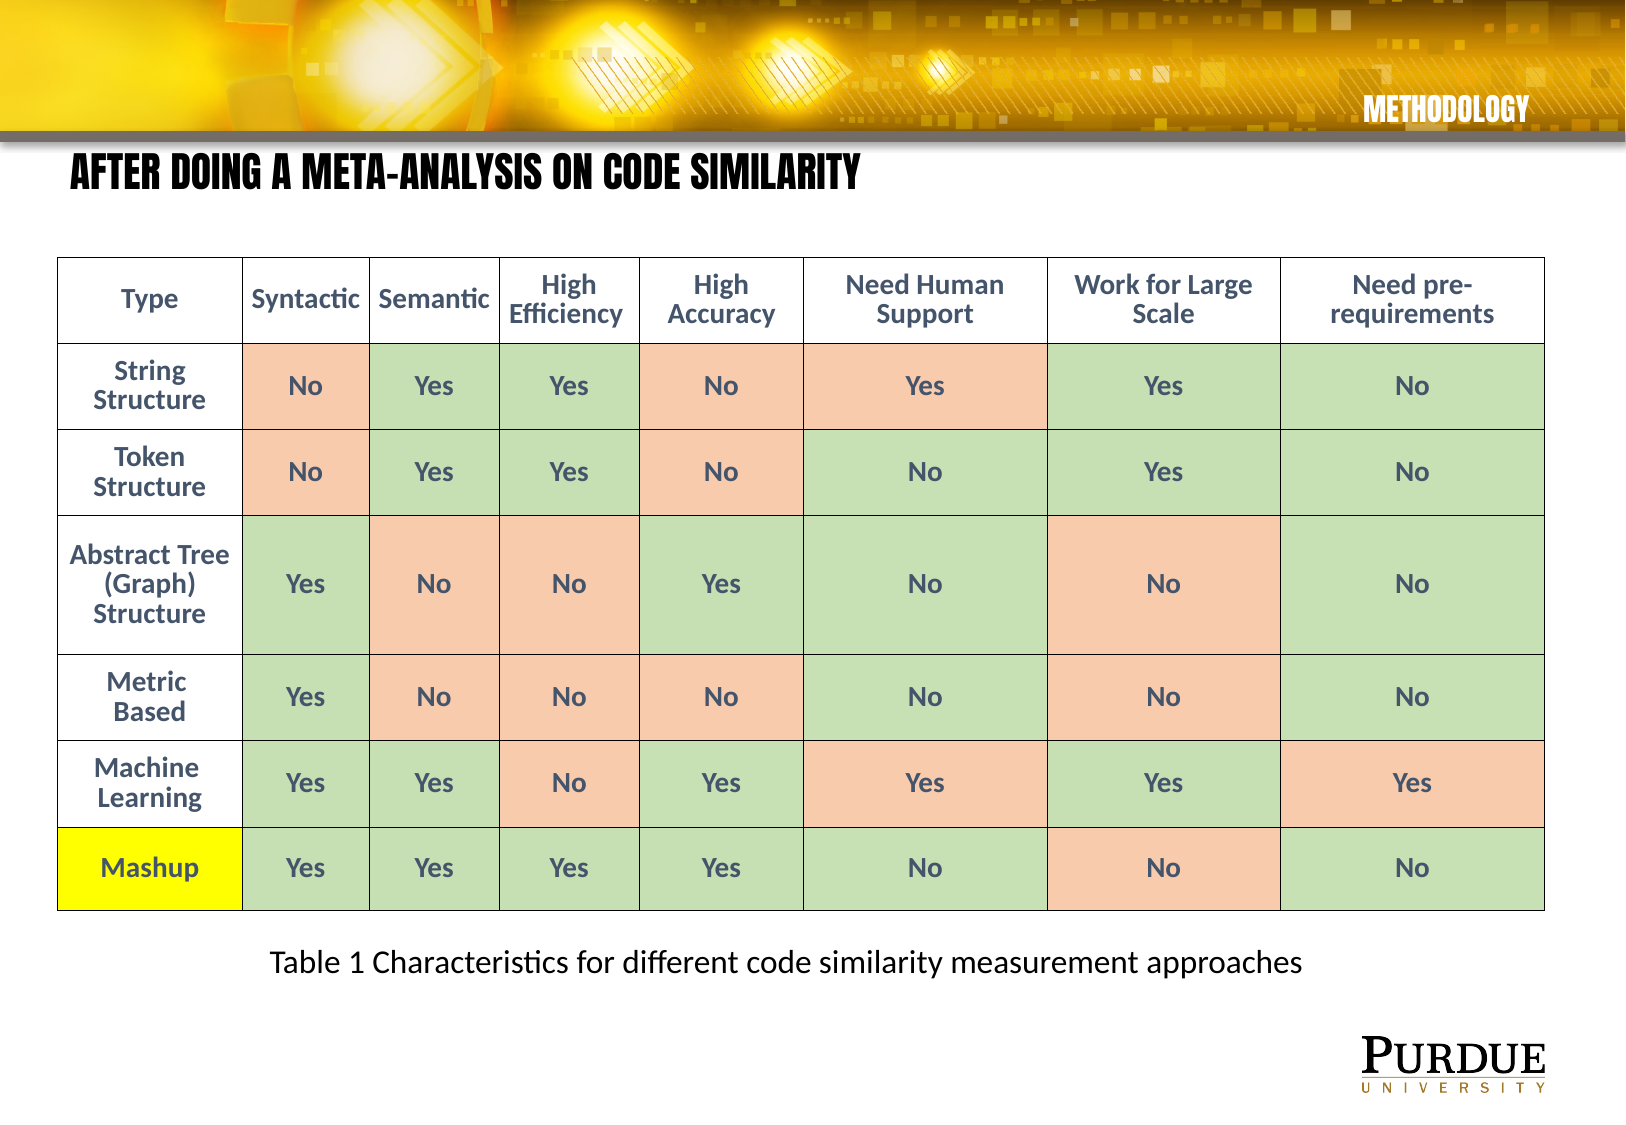

# methodology
After doing a meta-analysis on code similarity
| Type | Syntactic | Semantic | High Efficiency | High Accuracy | Need Human Support | Work for Large Scale | Need pre-requirements |
| --- | --- | --- | --- | --- | --- | --- | --- |
| String Structure | No | Yes | Yes | No | Yes | Yes | No |
| Token Structure | No | Yes | Yes | No | No | Yes | No |
| Abstract Tree (Graph) Structure | Yes | No | No | Yes | No | No | No |
| Metric Based | Yes | No | No | No | No | No | No |
| Machine Learning | Yes | Yes | No | Yes | Yes | Yes | Yes |
| Mashup | Yes | Yes | Yes | Yes | No | No | No |
Table 1 Characteristics for different code similarity measurement approaches